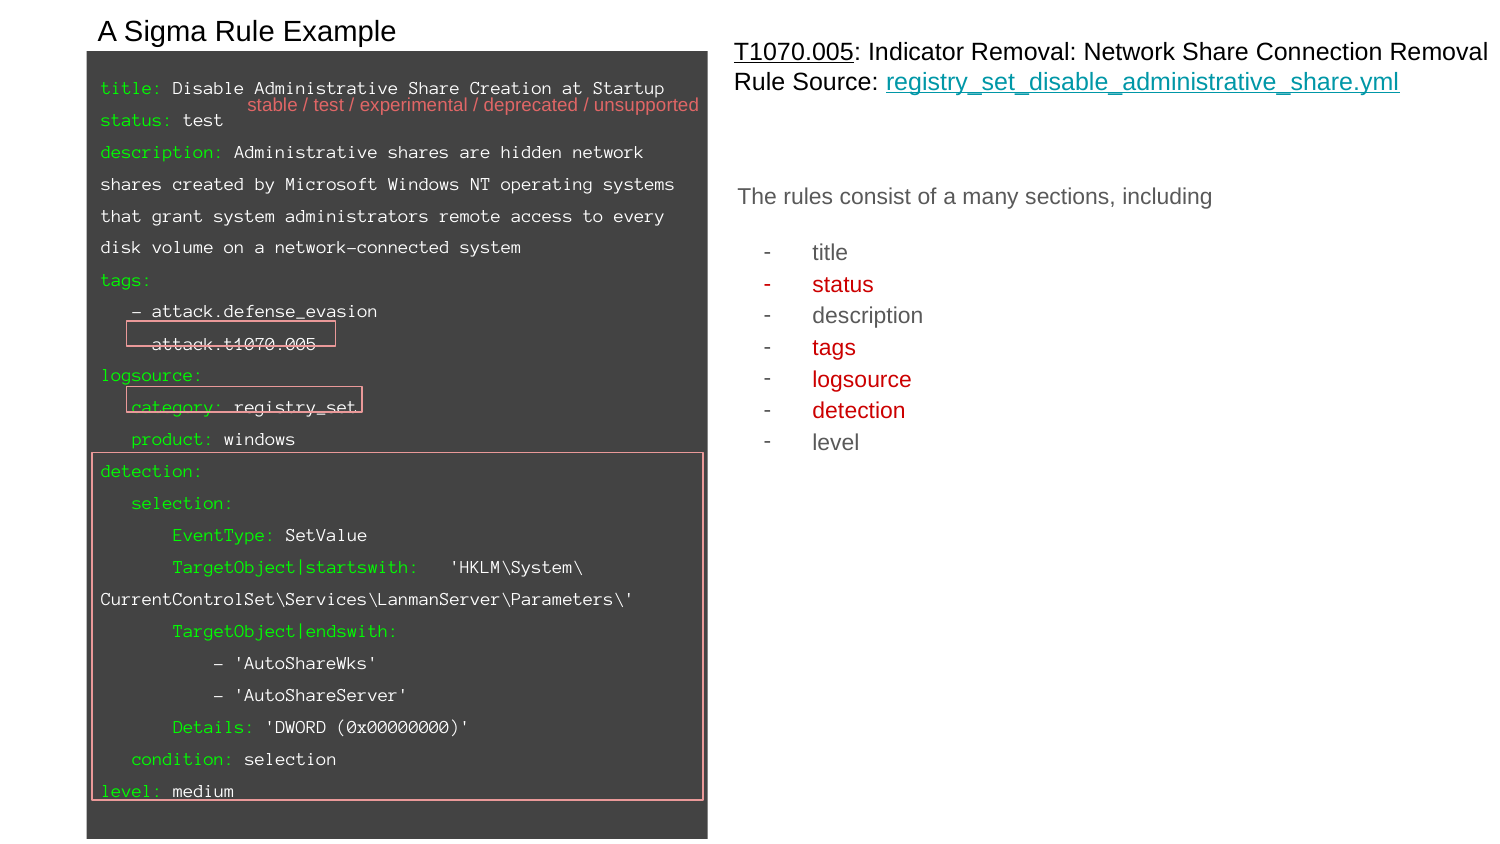

A Sigma Rule Example
T1070.005: Indicator Removal: Network Share Connection Removal
Rule Source: registry_set_disable_administrative_share.yml
title: Disable Administrative Share Creation at Startup
status: test
description: Administrative shares are hidden network shares created by Microsoft Windows NT operating systems that grant system administrators remote access to every disk volume on a network-connected system
tags:
   - attack.defense_evasion
   - attack.t1070.005
logsource:
   category: registry_set
   product: windows
detection:
   selection:
       EventType: SetValue
       TargetObject|startswith:   'HKLM\System\CurrentControlSet\Services\LanmanServer\Parameters\'
       TargetObject|endswith:
           - 'AutoShareWks'
           - 'AutoShareServer'
       Details: 'DWORD (0x00000000)'
   condition: selection
level: medium
stable / test / experimental / deprecated / unsupported
The rules consist of a many sections, including
title
status
description
tags
logsource
detection
level